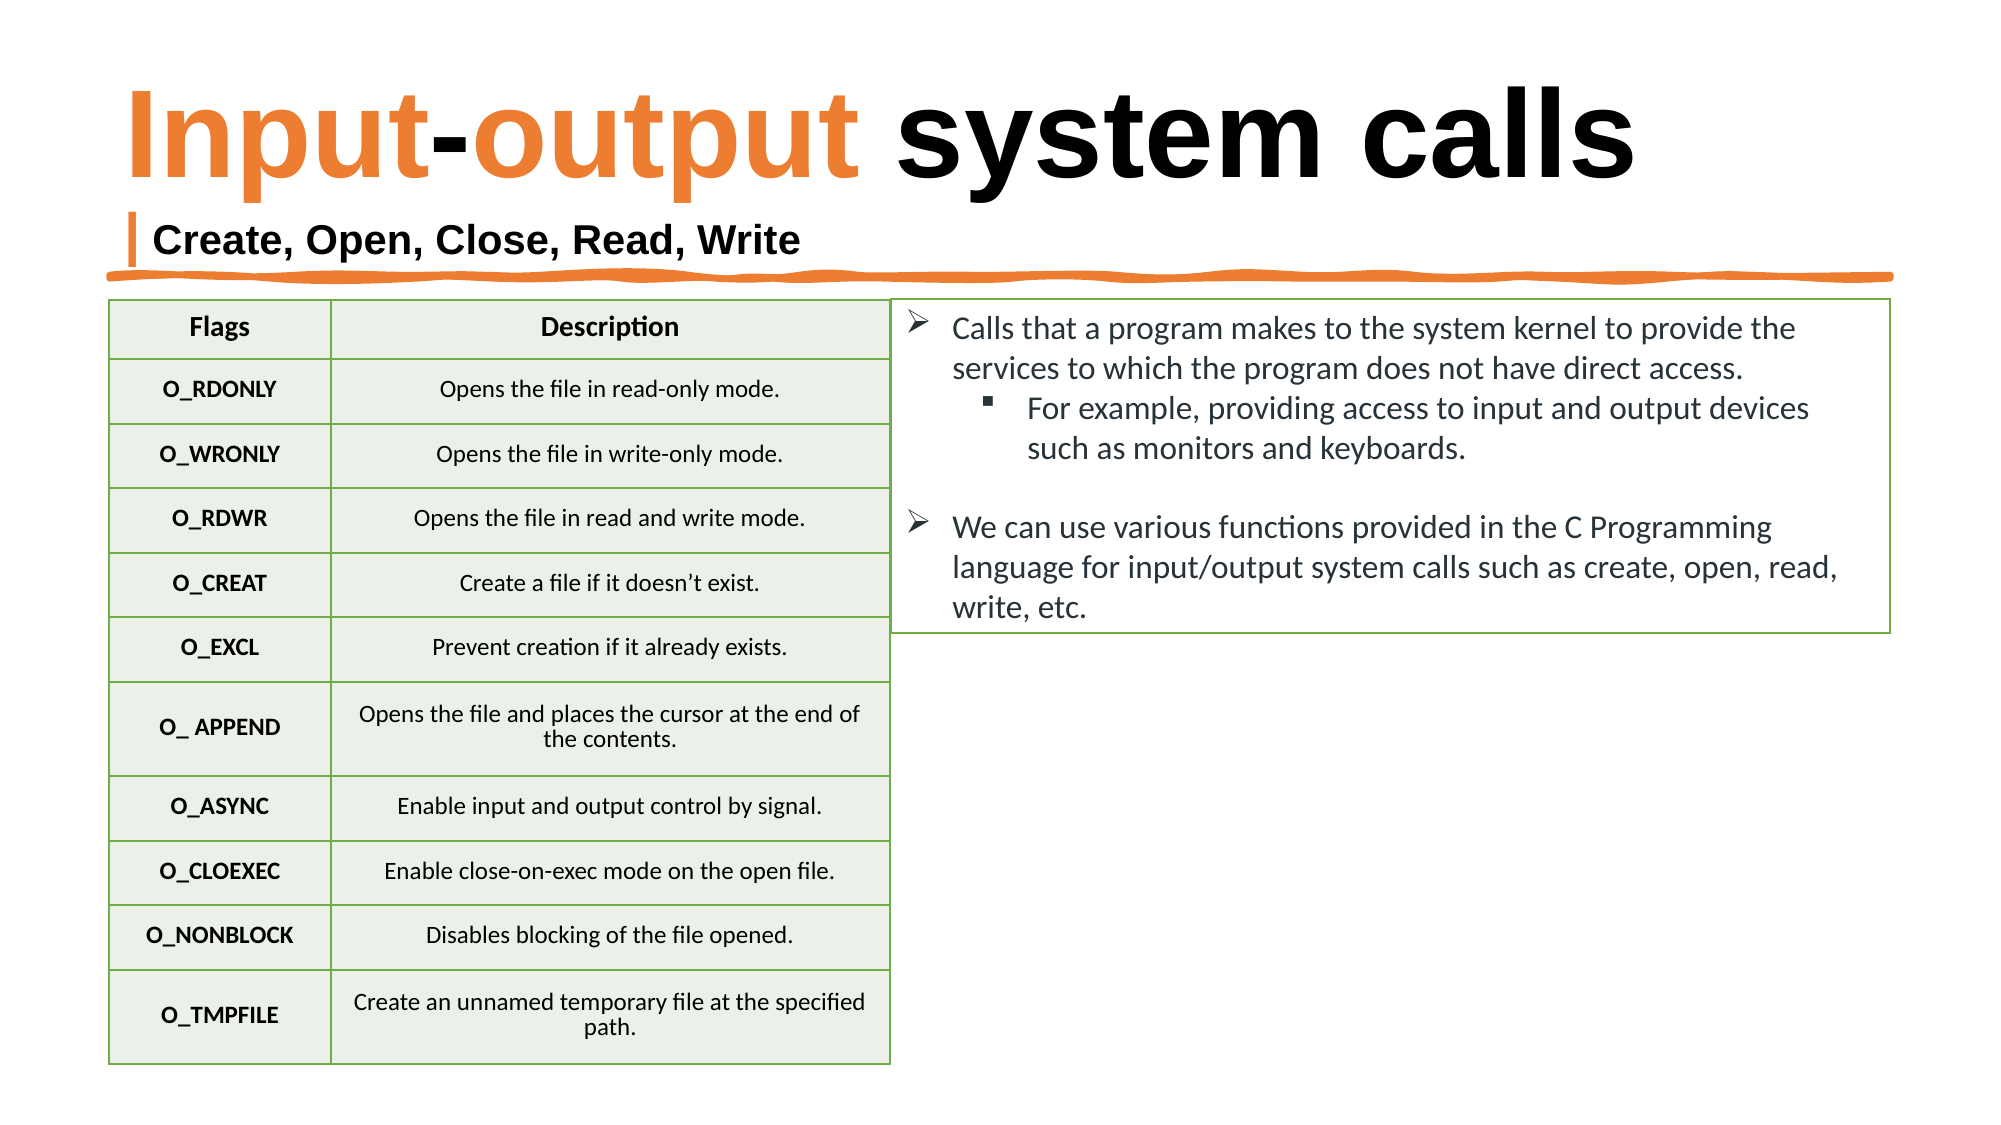

# Input-output system calls | Create, Open, Close, Read, Write

Calls that a program makes to the system kernel to provide the services to which the program does not have direct access.
For example, providing access to input and output devices such as monitors and keyboards.

We can use various functions provided in the C Programming language for input/output system calls such as create, open, read, write, etc.
| Flags | Description |
| --- | --- |
| O\_RDONLY | Opens the file in read-only mode. |
| O\_WRONLY | Opens the file in write-only mode. |
| O\_RDWR | Opens the file in read and write mode. |
| O\_CREAT | Create a file if it doesn’t exist. |
| O\_EXCL | Prevent creation if it already exists. |
| O\_ APPEND | Opens the file and places the cursor at the end of the contents. |
| O\_ASYNC | Enable input and output control by signal. |
| O\_CLOEXEC | Enable close-on-exec mode on the open file. |
| O\_NONBLOCK | Disables blocking of the file opened. |
| O\_TMPFILE | Create an unnamed temporary file at the specified path. |
Hands-on Example…